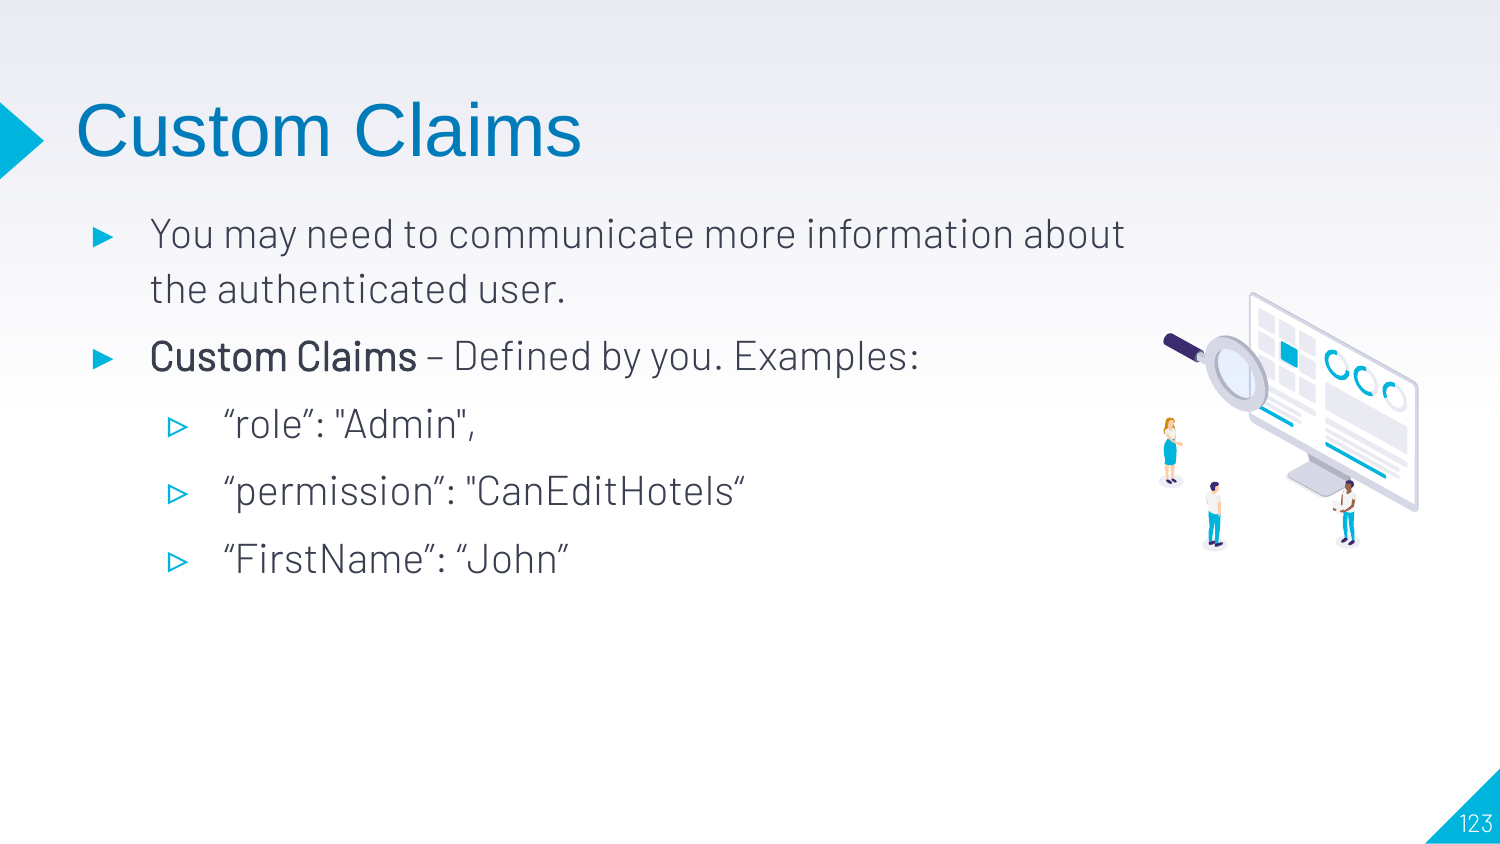

# Custom Claims
You may need to communicate more information about the authenticated user.
Custom Claims – Defined by you. Examples:
“role”: "Admin",
“permission”: "CanEditHotels“
“FirstName”: “John”

123